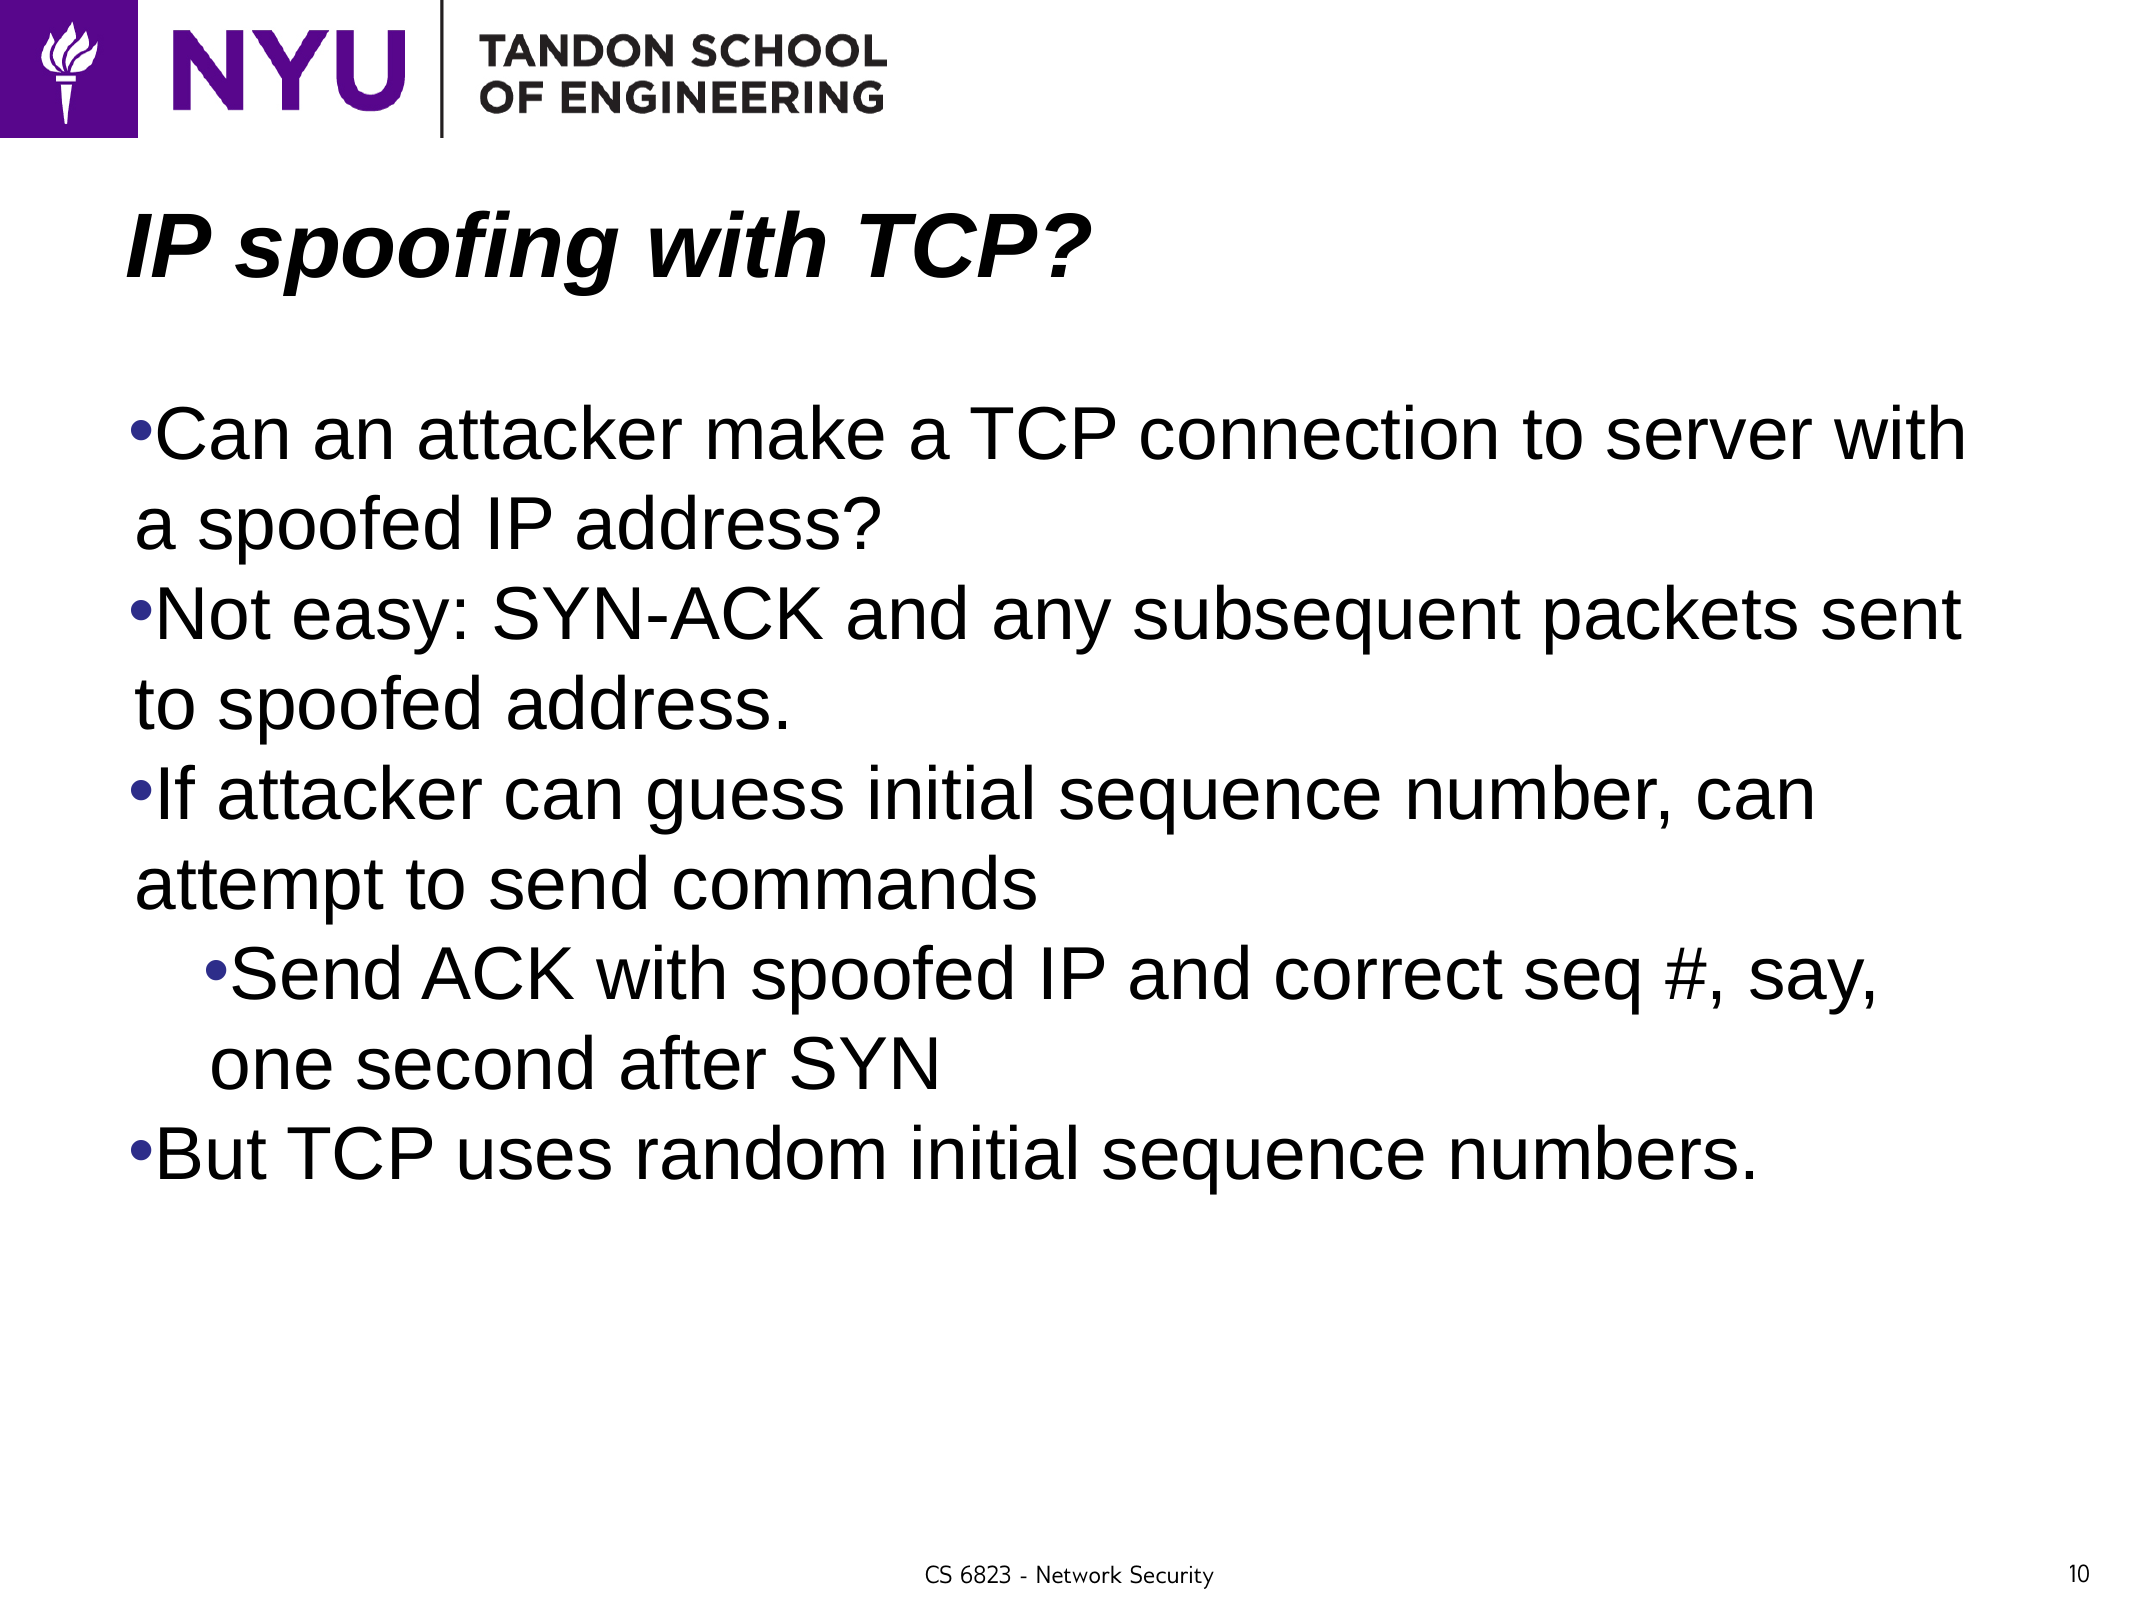

# IP spoofing with TCP?
Can an attacker make a TCP connection to server with a spoofed IP address?
Not easy: SYN-ACK and any subsequent packets sent to spoofed address.
If attacker can guess initial sequence number, can attempt to send commands
Send ACK with spoofed IP and correct seq #, say, one second after SYN
But TCP uses random initial sequence numbers.
10